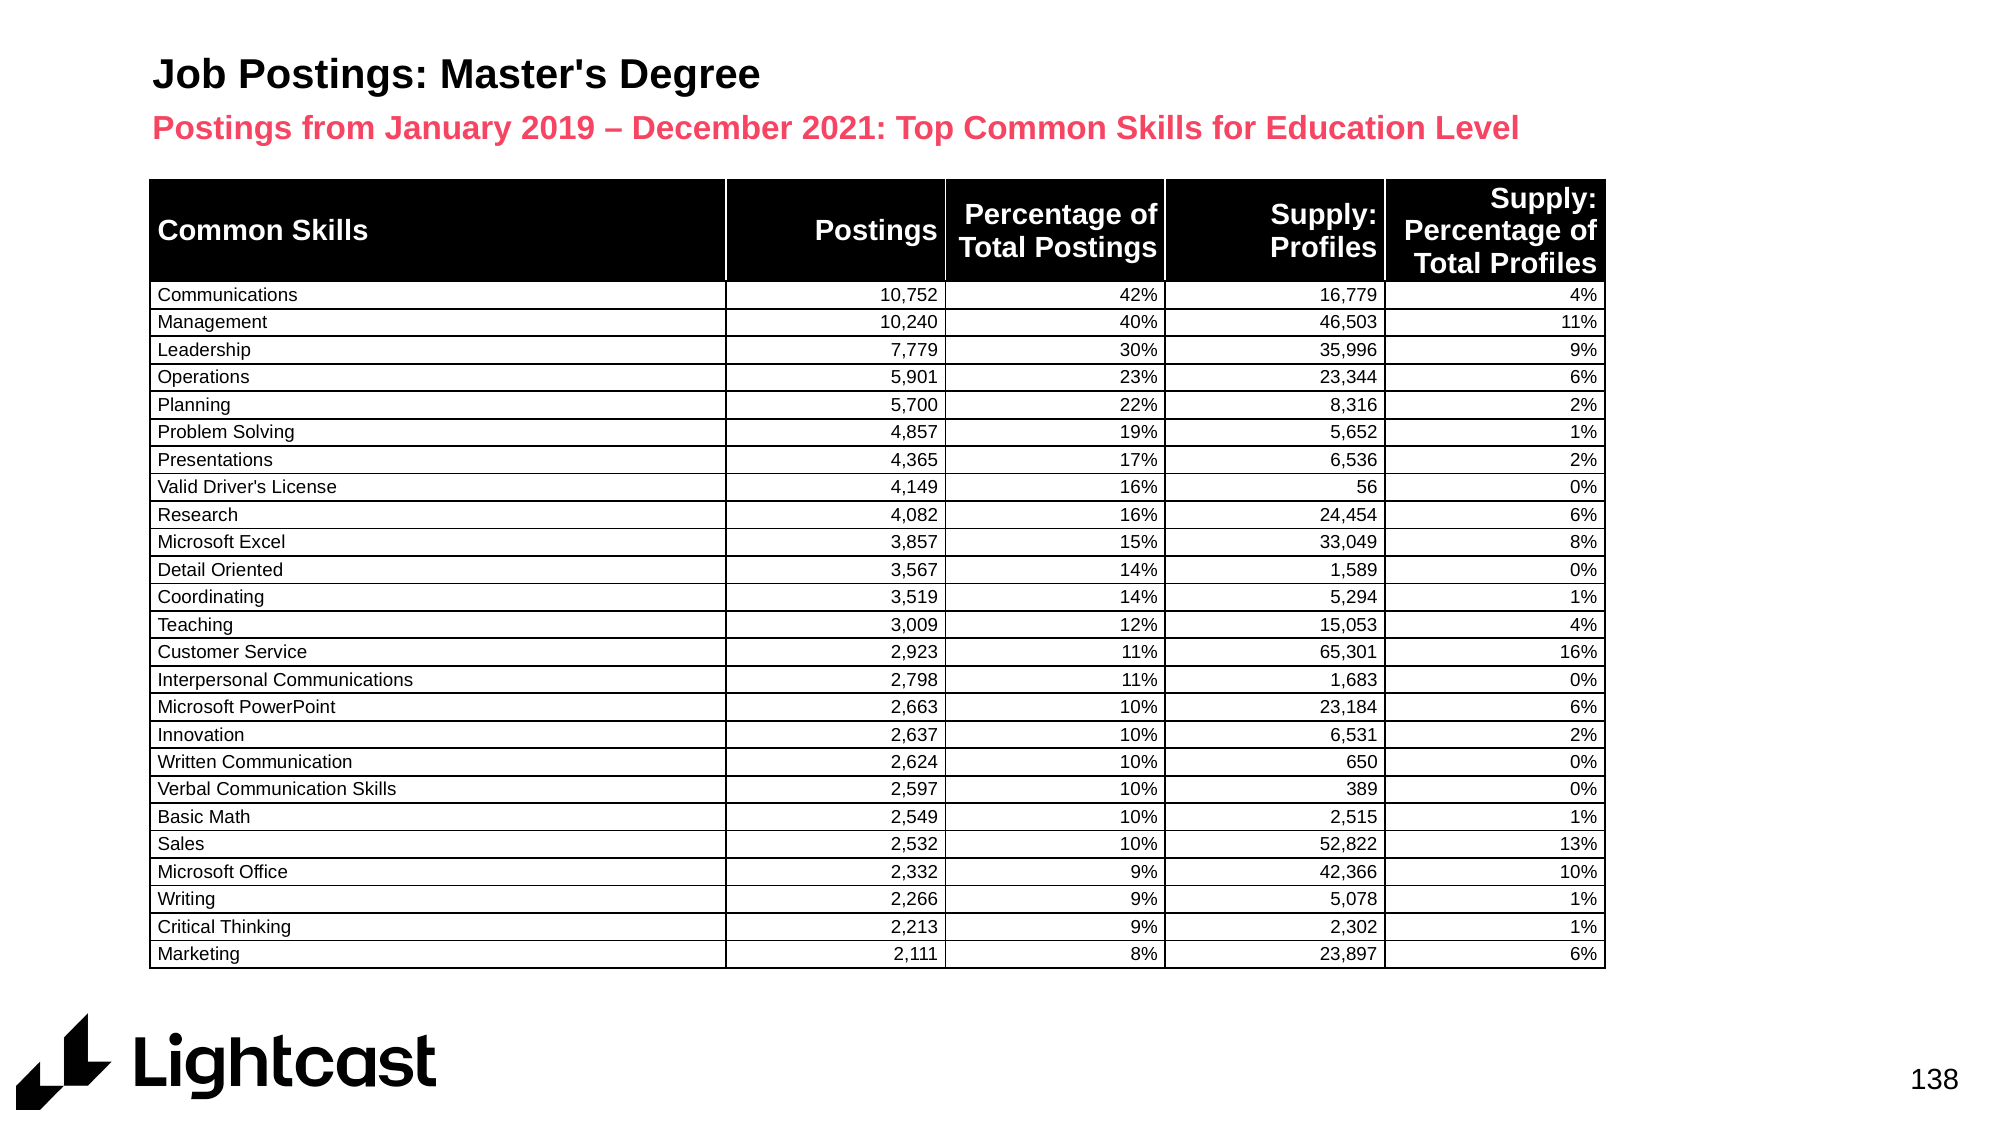

# Job Postings: Master's Degree
Postings from January 2019 – December 2021: Top Common Skills for Education Level
| Common Skills | Postings | Percentage of Total Postings | Supply: Profiles | Supply: Percentage of Total Profiles |
| --- | --- | --- | --- | --- |
| Communications | 10,752 | 42% | 16,779 | 4% |
| Management | 10,240 | 40% | 46,503 | 11% |
| Leadership | 7,779 | 30% | 35,996 | 9% |
| Operations | 5,901 | 23% | 23,344 | 6% |
| Planning | 5,700 | 22% | 8,316 | 2% |
| Problem Solving | 4,857 | 19% | 5,652 | 1% |
| Presentations | 4,365 | 17% | 6,536 | 2% |
| Valid Driver's License | 4,149 | 16% | 56 | 0% |
| Research | 4,082 | 16% | 24,454 | 6% |
| Microsoft Excel | 3,857 | 15% | 33,049 | 8% |
| Detail Oriented | 3,567 | 14% | 1,589 | 0% |
| Coordinating | 3,519 | 14% | 5,294 | 1% |
| Teaching | 3,009 | 12% | 15,053 | 4% |
| Customer Service | 2,923 | 11% | 65,301 | 16% |
| Interpersonal Communications | 2,798 | 11% | 1,683 | 0% |
| Microsoft PowerPoint | 2,663 | 10% | 23,184 | 6% |
| Innovation | 2,637 | 10% | 6,531 | 2% |
| Written Communication | 2,624 | 10% | 650 | 0% |
| Verbal Communication Skills | 2,597 | 10% | 389 | 0% |
| Basic Math | 2,549 | 10% | 2,515 | 1% |
| Sales | 2,532 | 10% | 52,822 | 13% |
| Microsoft Office | 2,332 | 9% | 42,366 | 10% |
| Writing | 2,266 | 9% | 5,078 | 1% |
| Critical Thinking | 2,213 | 9% | 2,302 | 1% |
| Marketing | 2,111 | 8% | 23,897 | 6% |